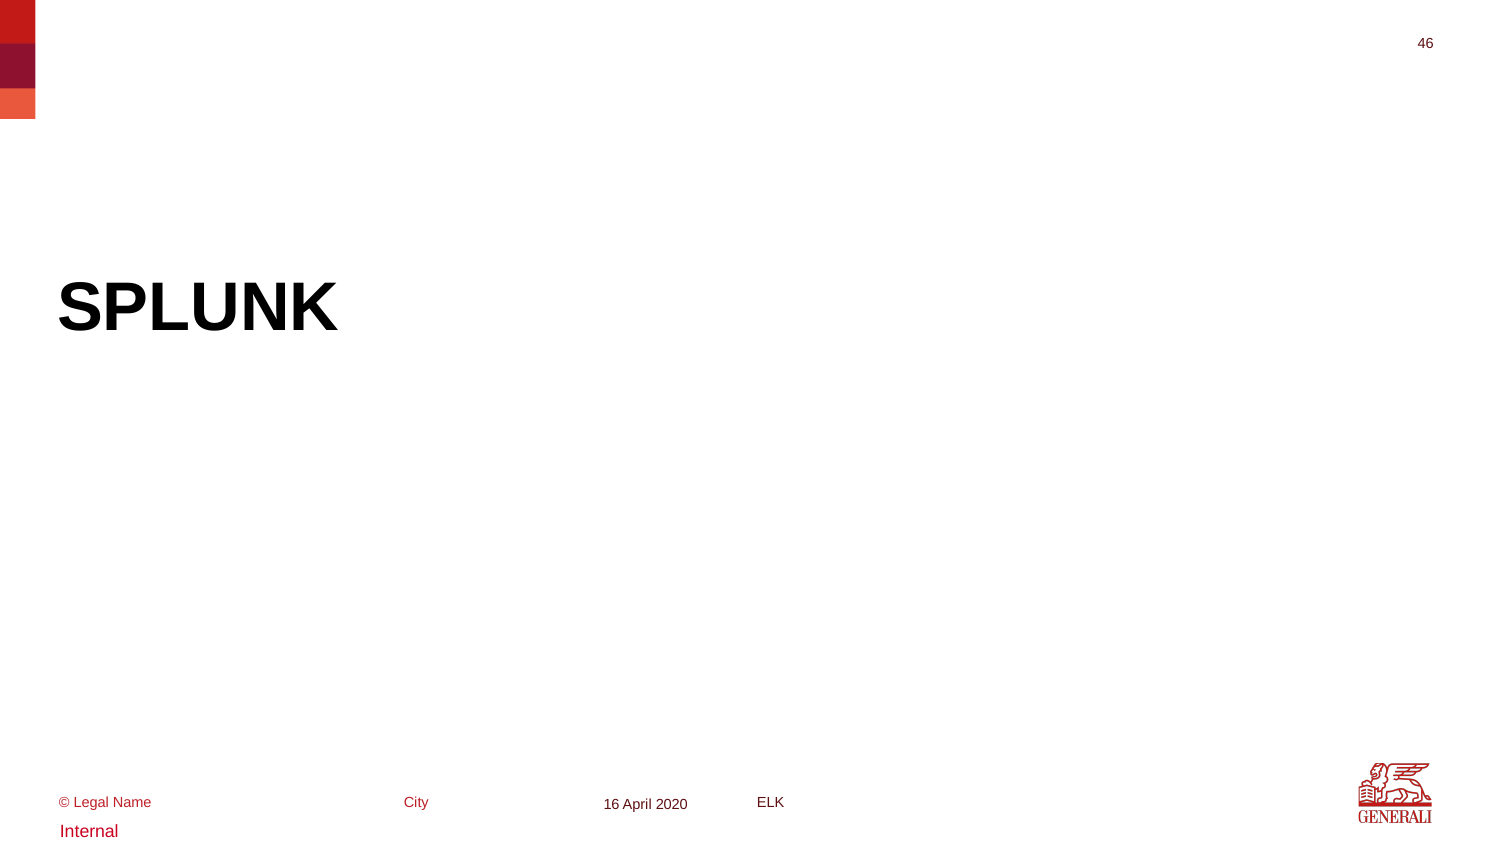

46
#
SPLUNK

16 April 2020
ELK